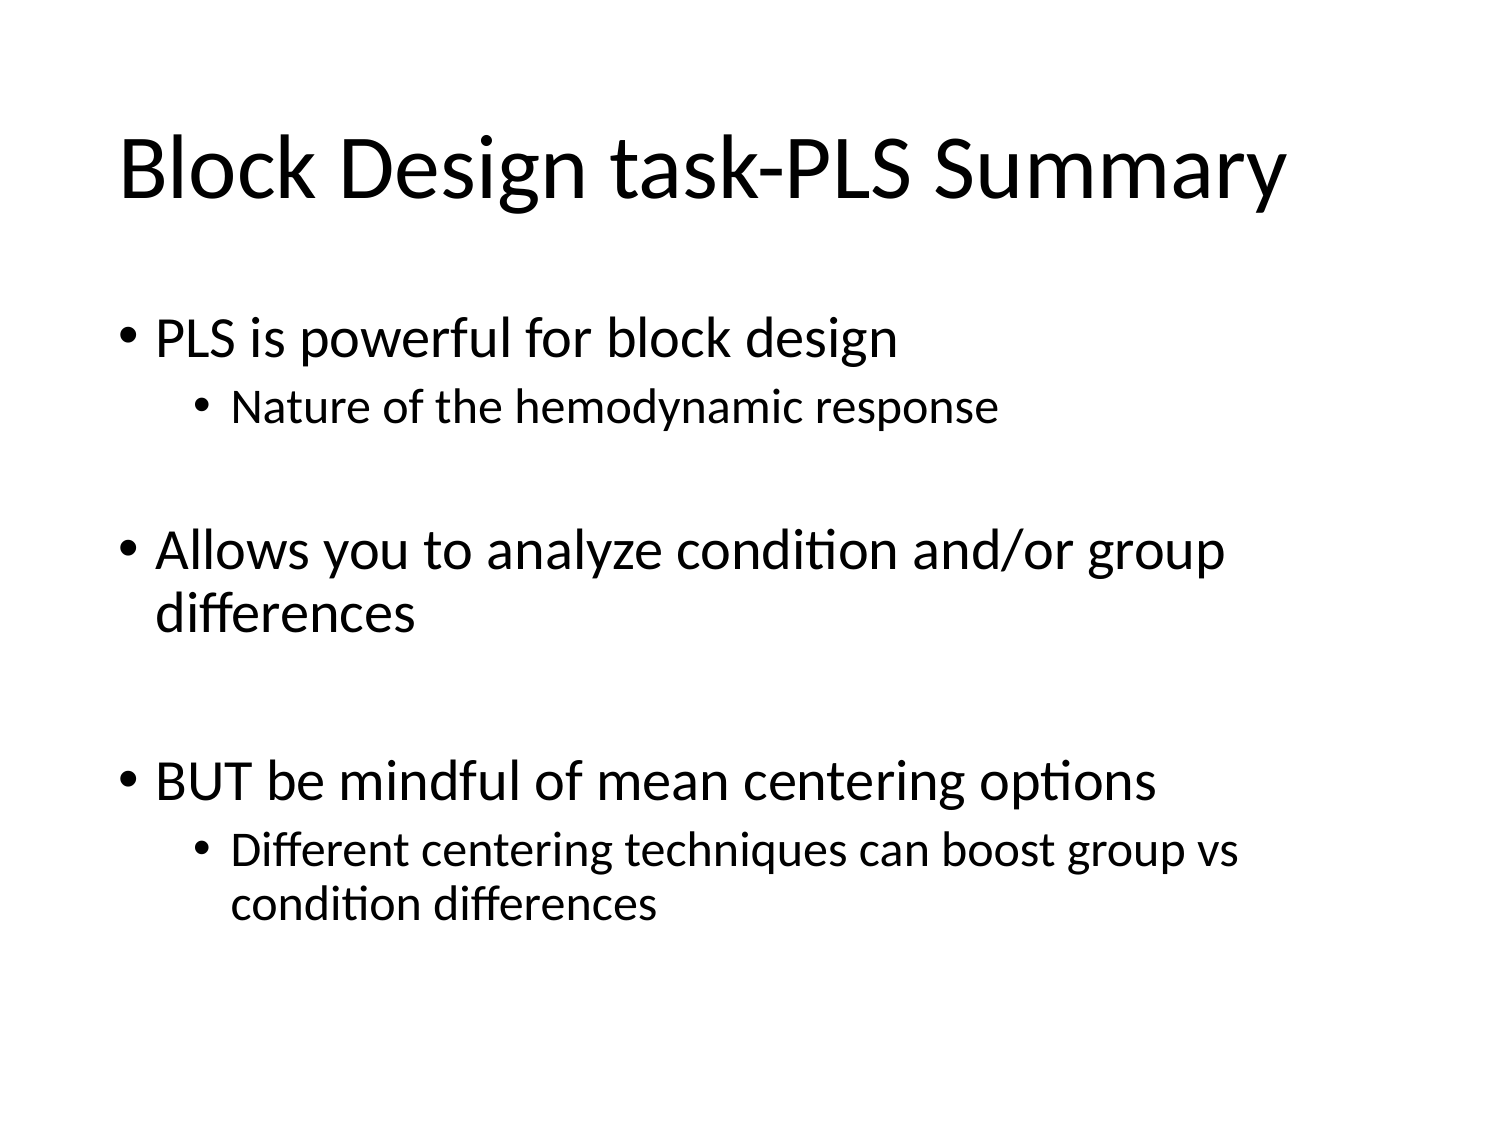

# Block Design task-PLS Summary
PLS is powerful for block design
Nature of the hemodynamic response

Allows you to analyze condition and/or group differences

BUT be mindful of mean centering options
Different centering techniques can boost group vs condition differences